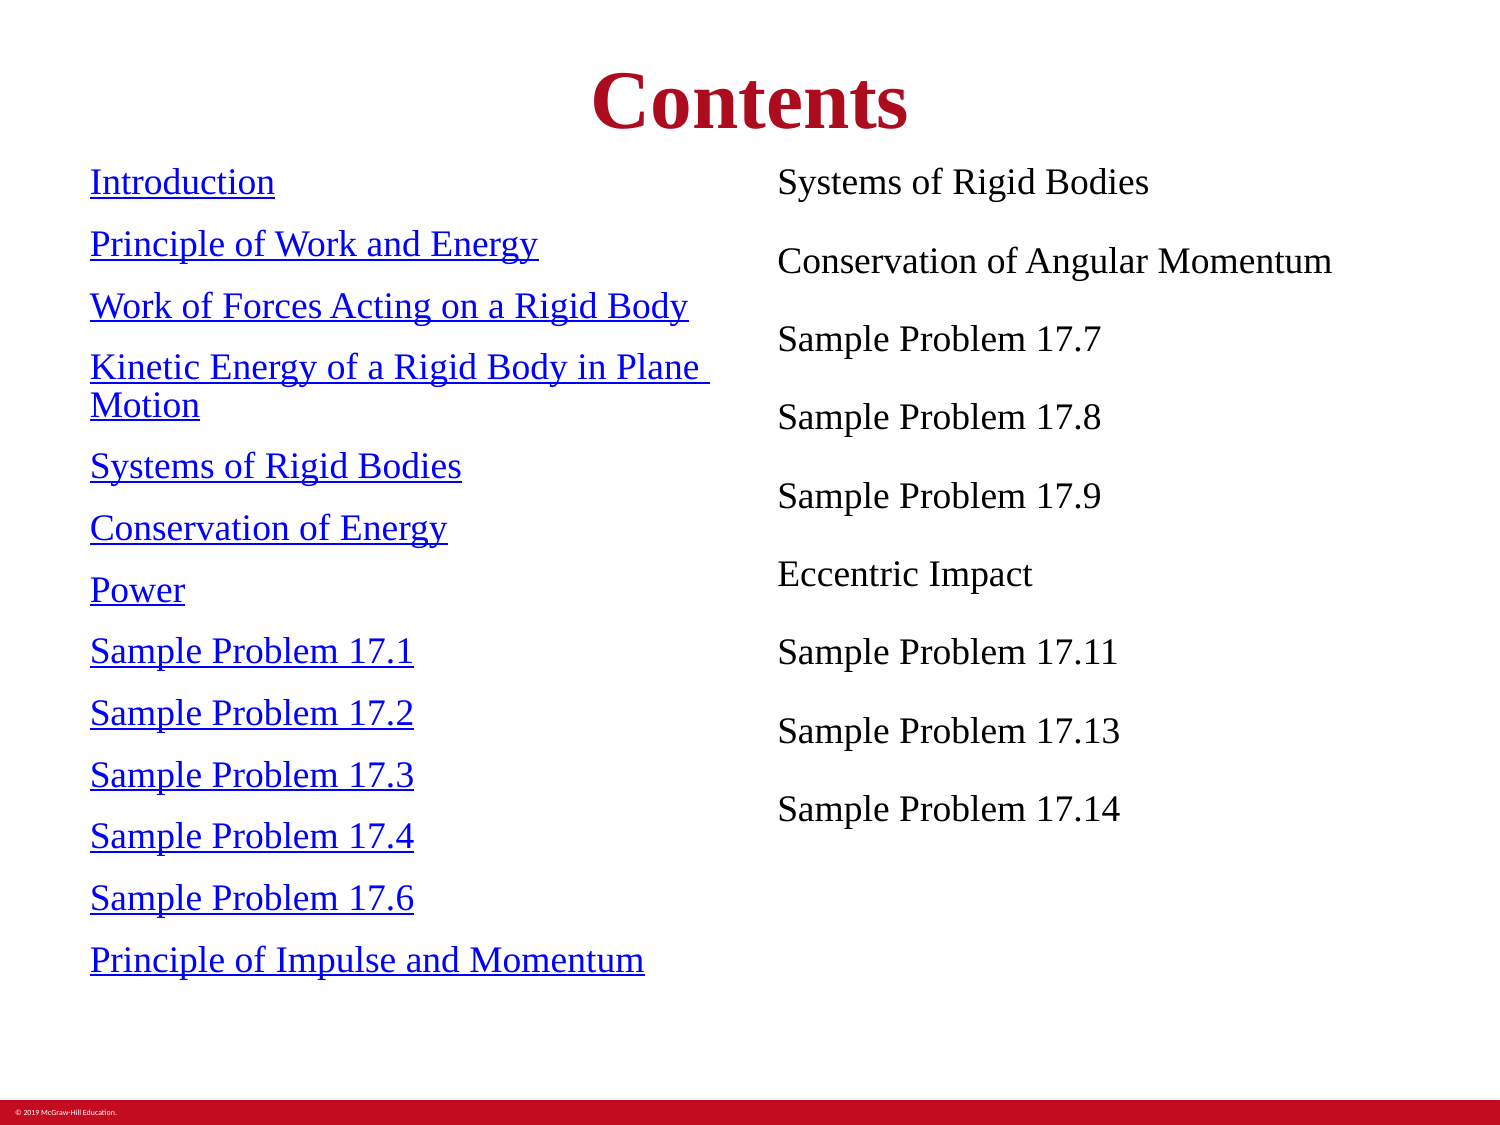

# Contents
Introduction
Principle of Work and Energy
Work of Forces Acting on a Rigid Body
Kinetic Energy of a Rigid Body in Plane Motion
Systems of Rigid Bodies
Conservation of Energy
Power
Sample Problem 17.1
Sample Problem 17.2
Sample Problem 17.3
Sample Problem 17.4
Sample Problem 17.6
Principle of Impulse and Momentum
Systems of Rigid Bodies
Conservation of Angular Momentum
Sample Problem 17.7
Sample Problem 17.8
Sample Problem 17.9
Eccentric Impact
Sample Problem 17.11
Sample Problem 17.13
Sample Problem 17.14